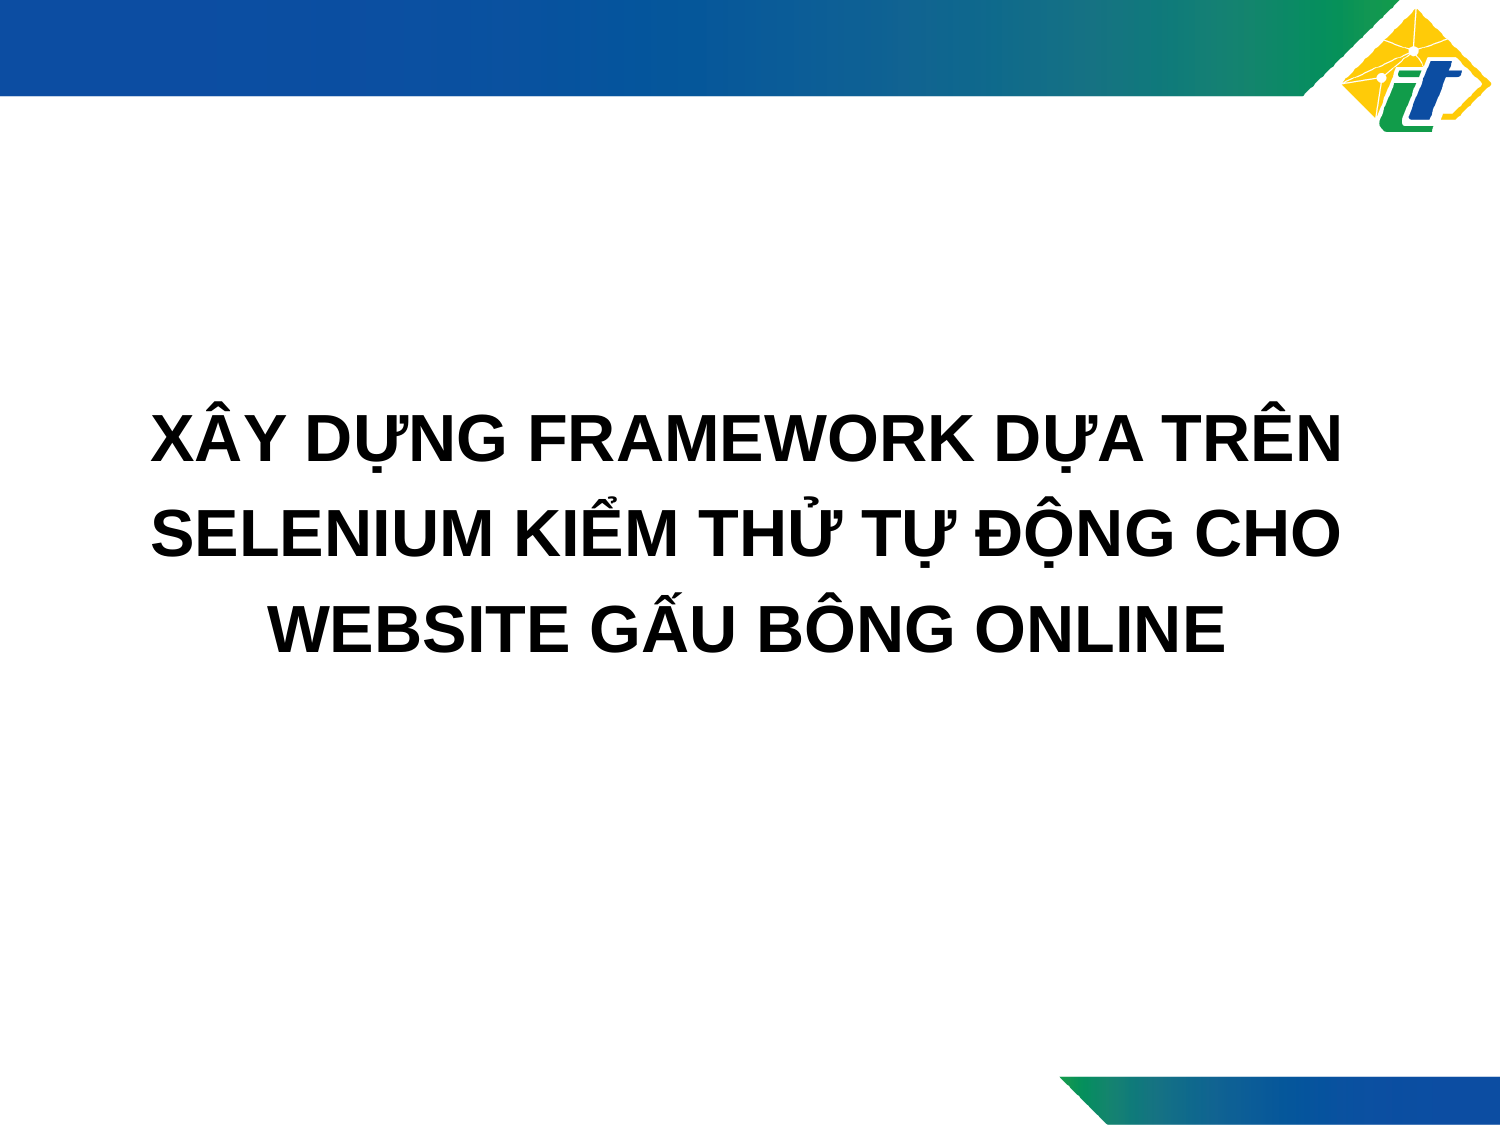

#
XÂY DỰNG FRAMEWORK DỰA TRÊN SELENIUM KIỂM THỬ TỰ ĐỘNG CHO WEBSITE GẤU BÔNG ONLINE